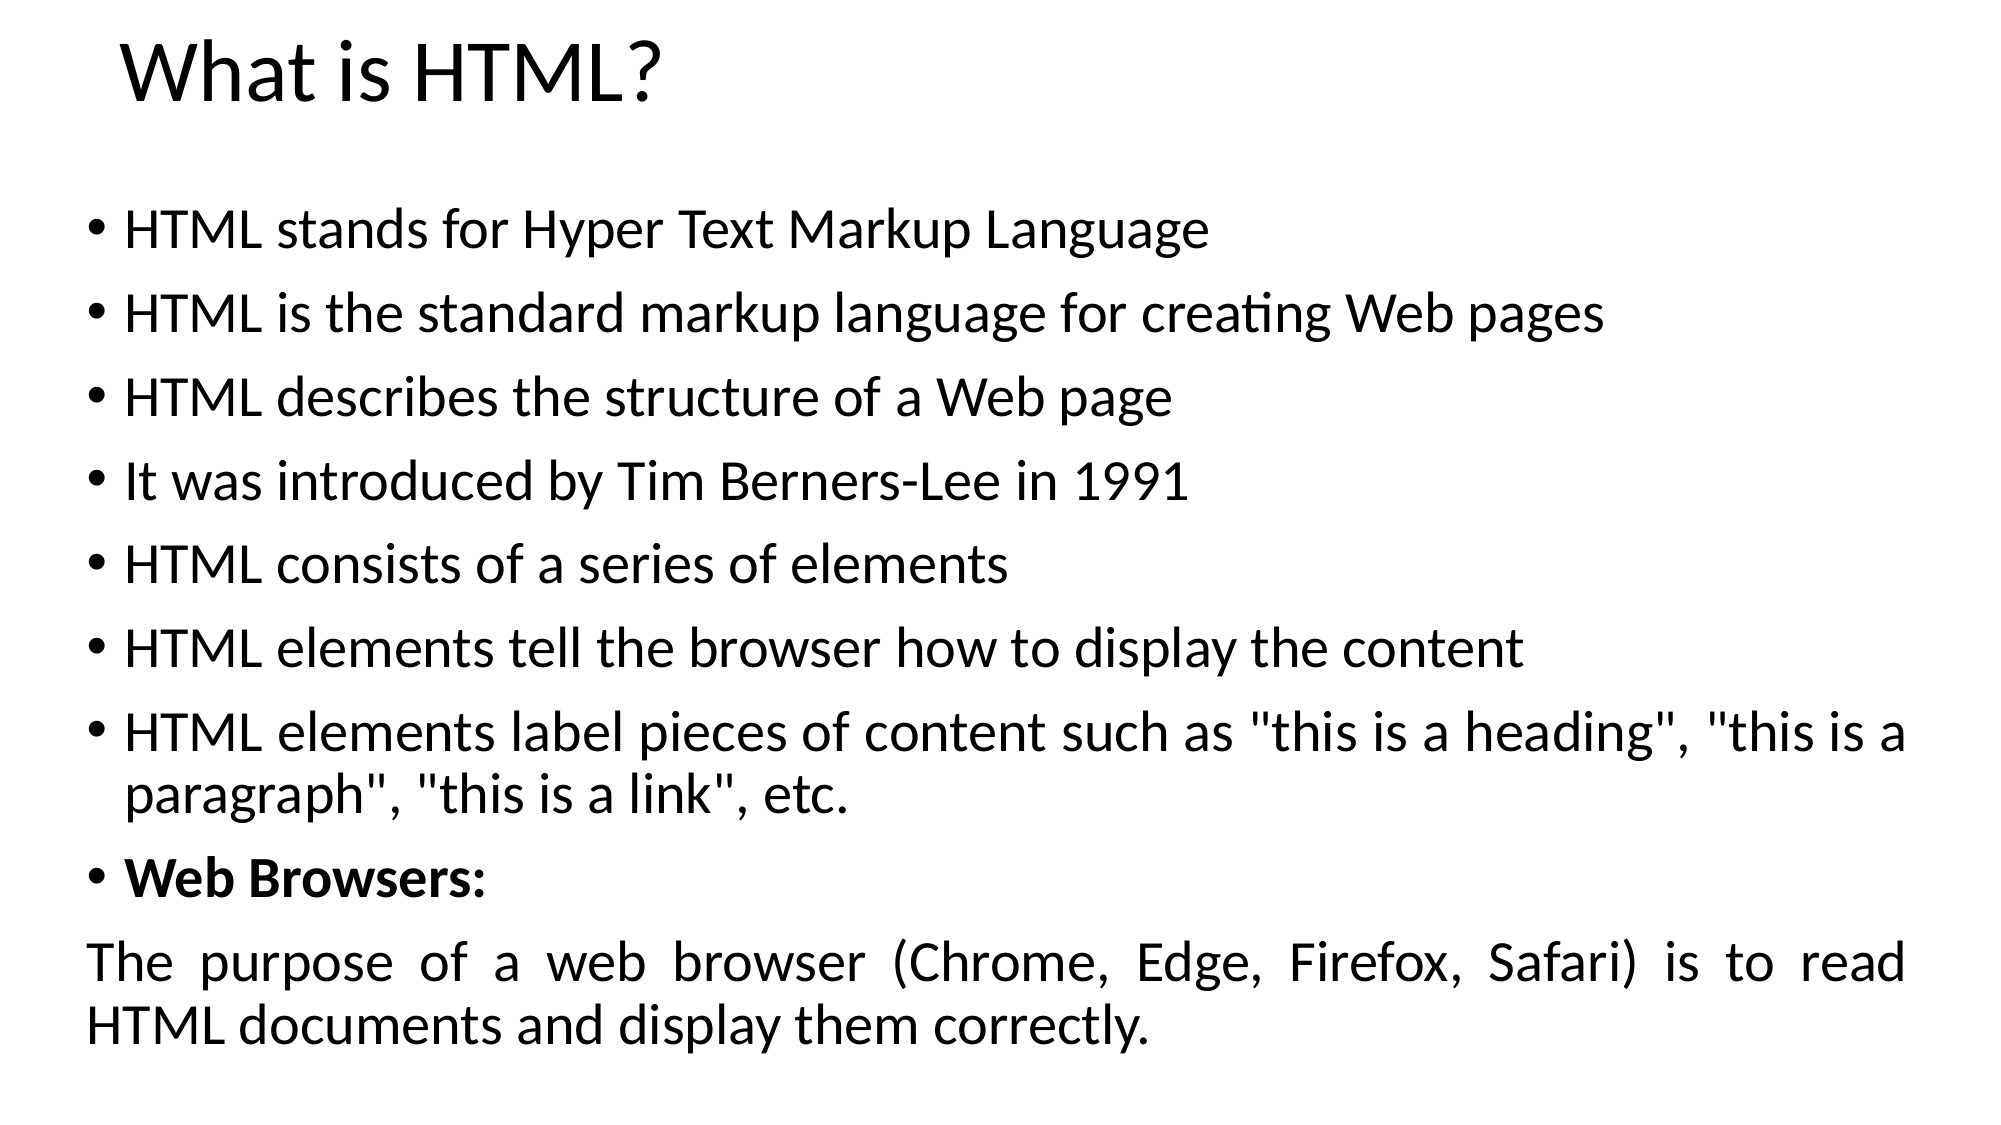

# What is HTML?
HTML stands for Hyper Text Markup Language
HTML is the standard markup language for creating Web pages
HTML describes the structure of a Web page
It was introduced by Tim Berners-Lee in 1991
HTML consists of a series of elements
HTML elements tell the browser how to display the content
HTML elements label pieces of content such as "this is a heading", "this is a paragraph", "this is a link", etc.
Web Browsers:
The purpose of a web browser (Chrome, Edge, Firefox, Safari) is to read HTML documents and display them correctly.